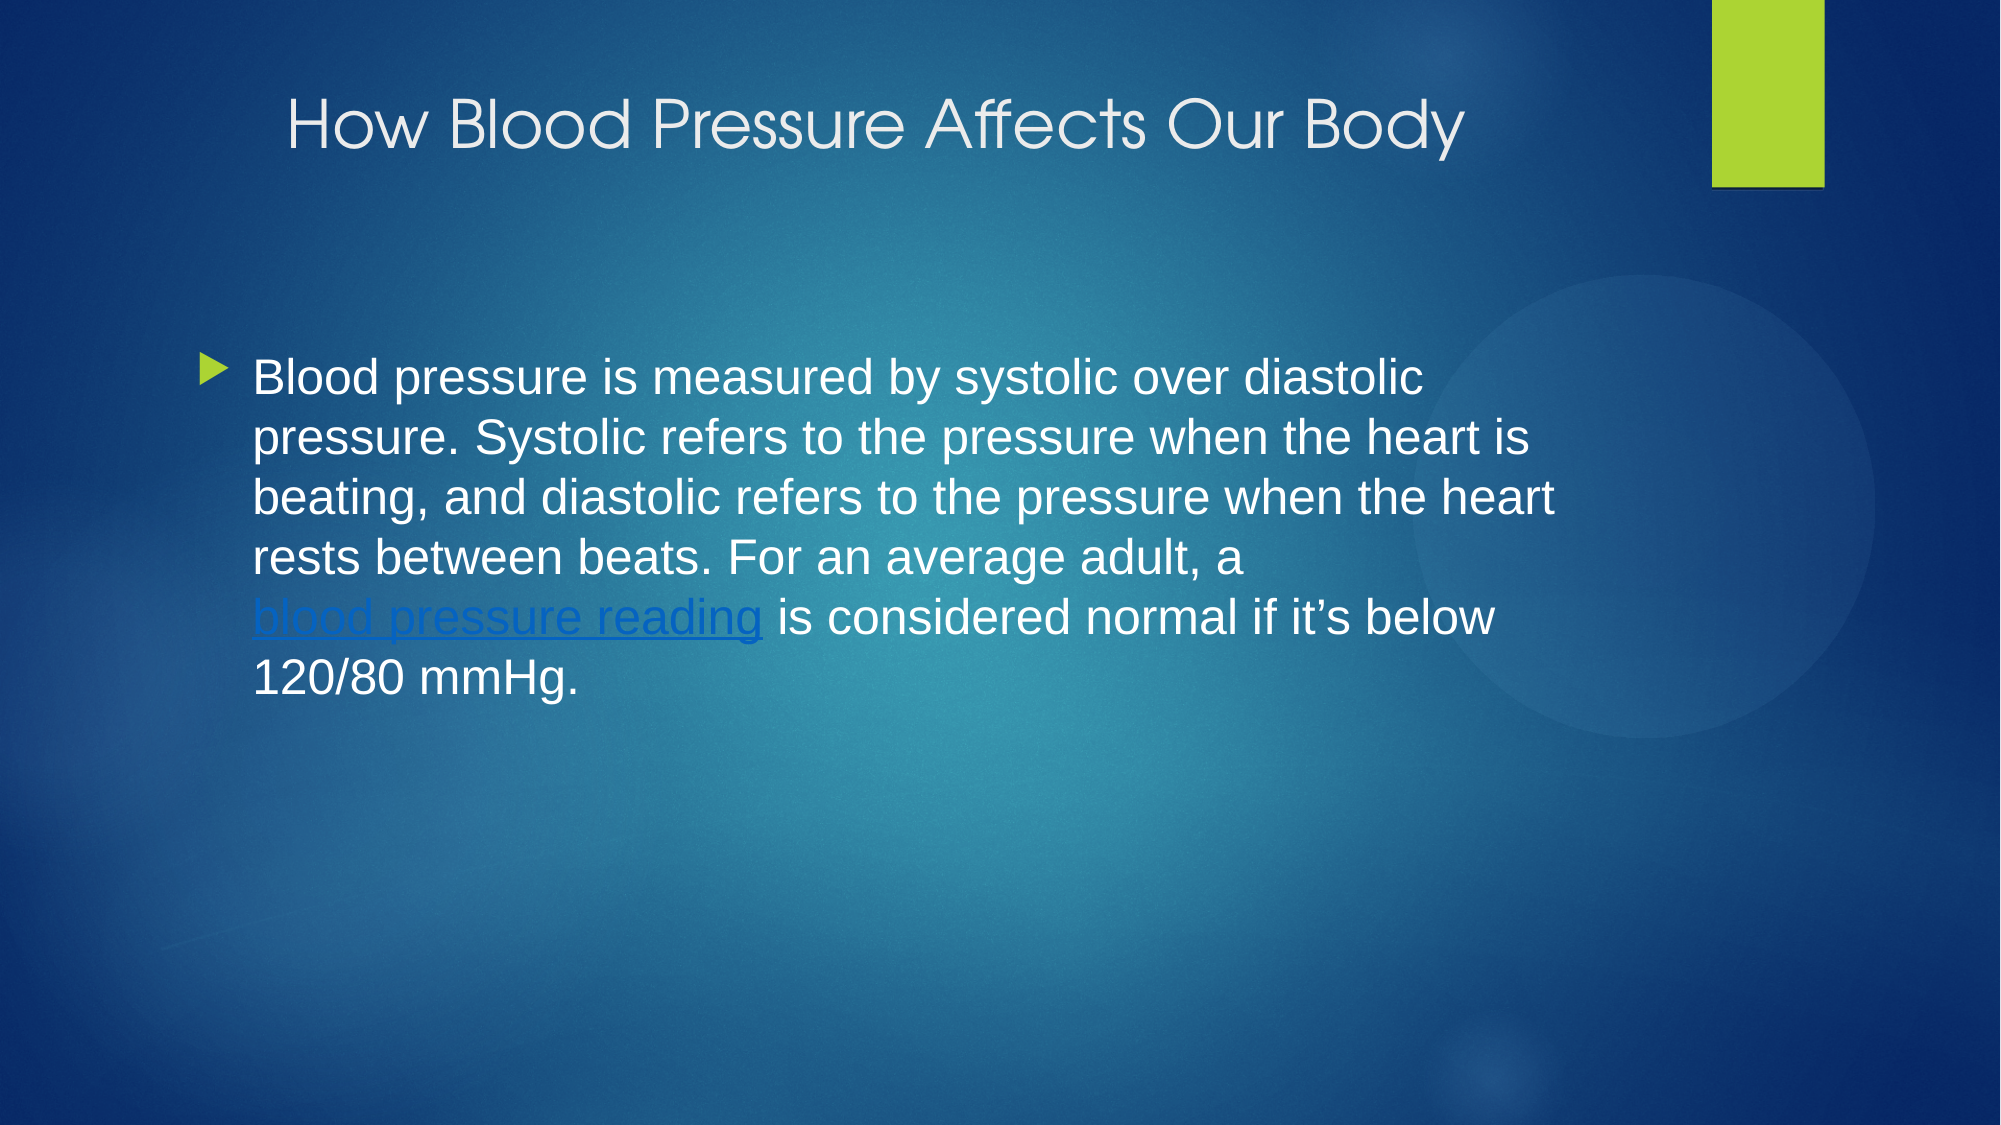

# How Blood Pressure Affects Our Body
Blood pressure is measured by systolic over diastolic pressure. Systolic refers to the pressure when the heart is beating, and diastolic refers to the pressure when the heart rests between beats. For an average adult, a blood pressure reading is considered normal if it’s below 120/80 mmHg.